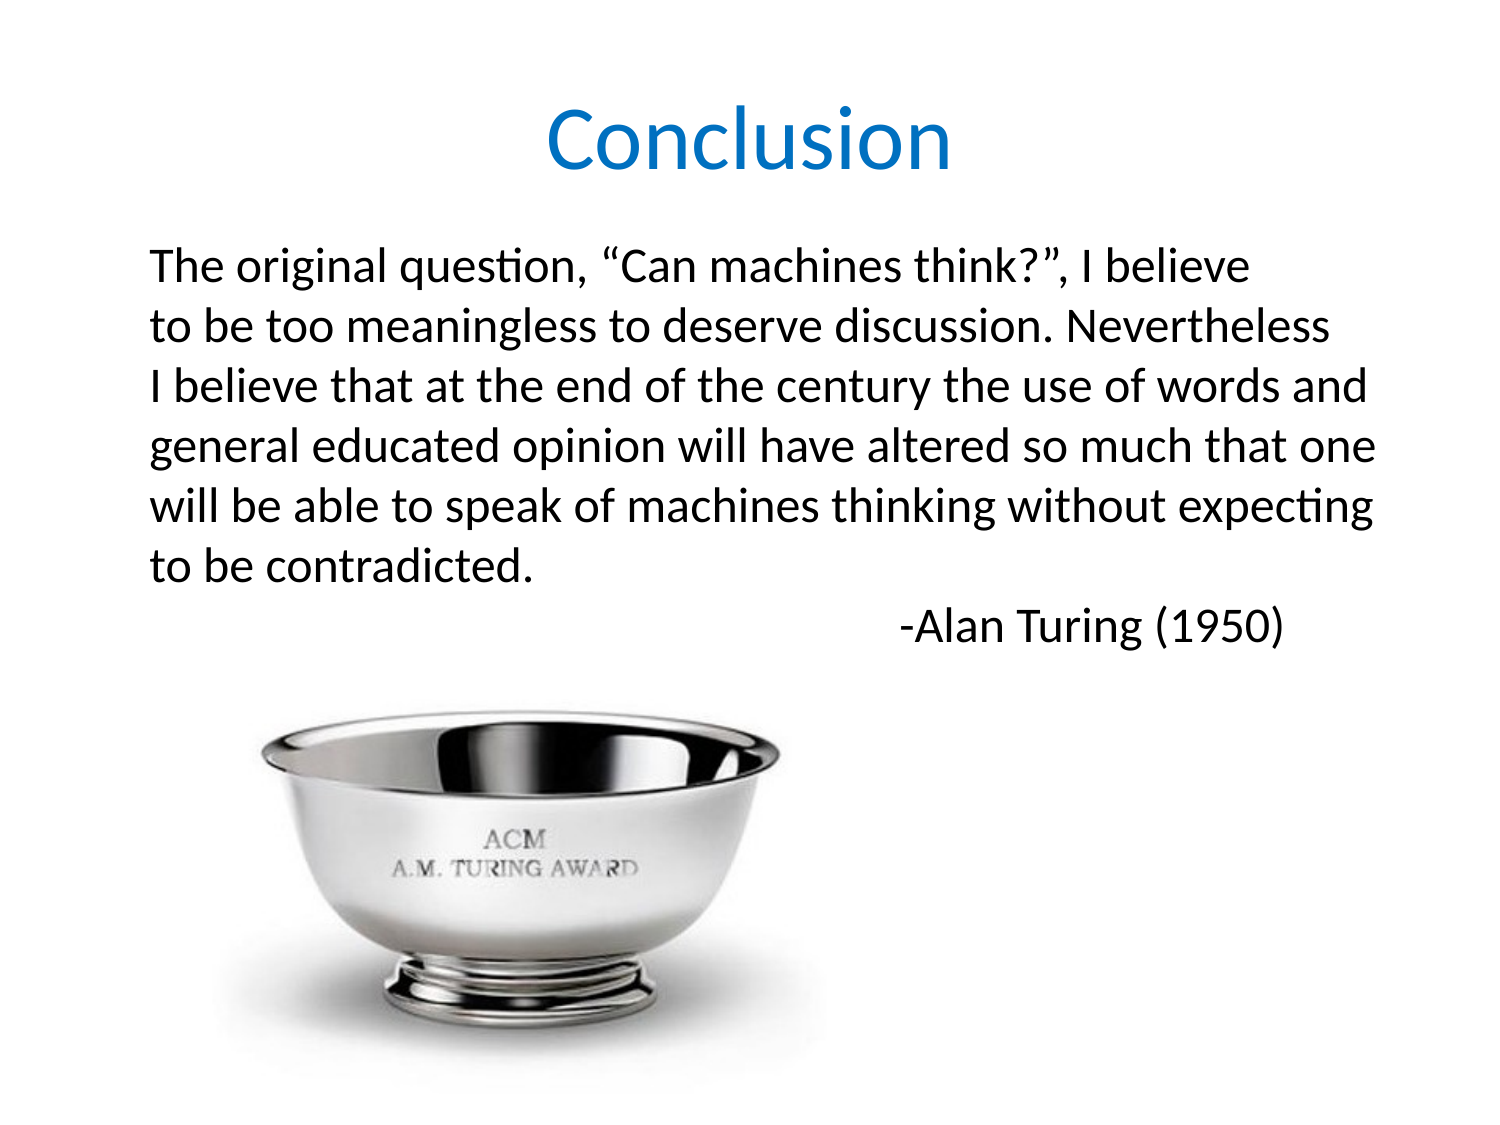

# Conclusion
The original question, “Can machines think?”, I believe
to be too meaningless to deserve discussion. Nevertheless
I believe that at the end of the century the use of words and
general educated opinion will have altered so much that one
will be able to speak of machines thinking without expecting
to be contradicted.
					-Alan Turing (1950)